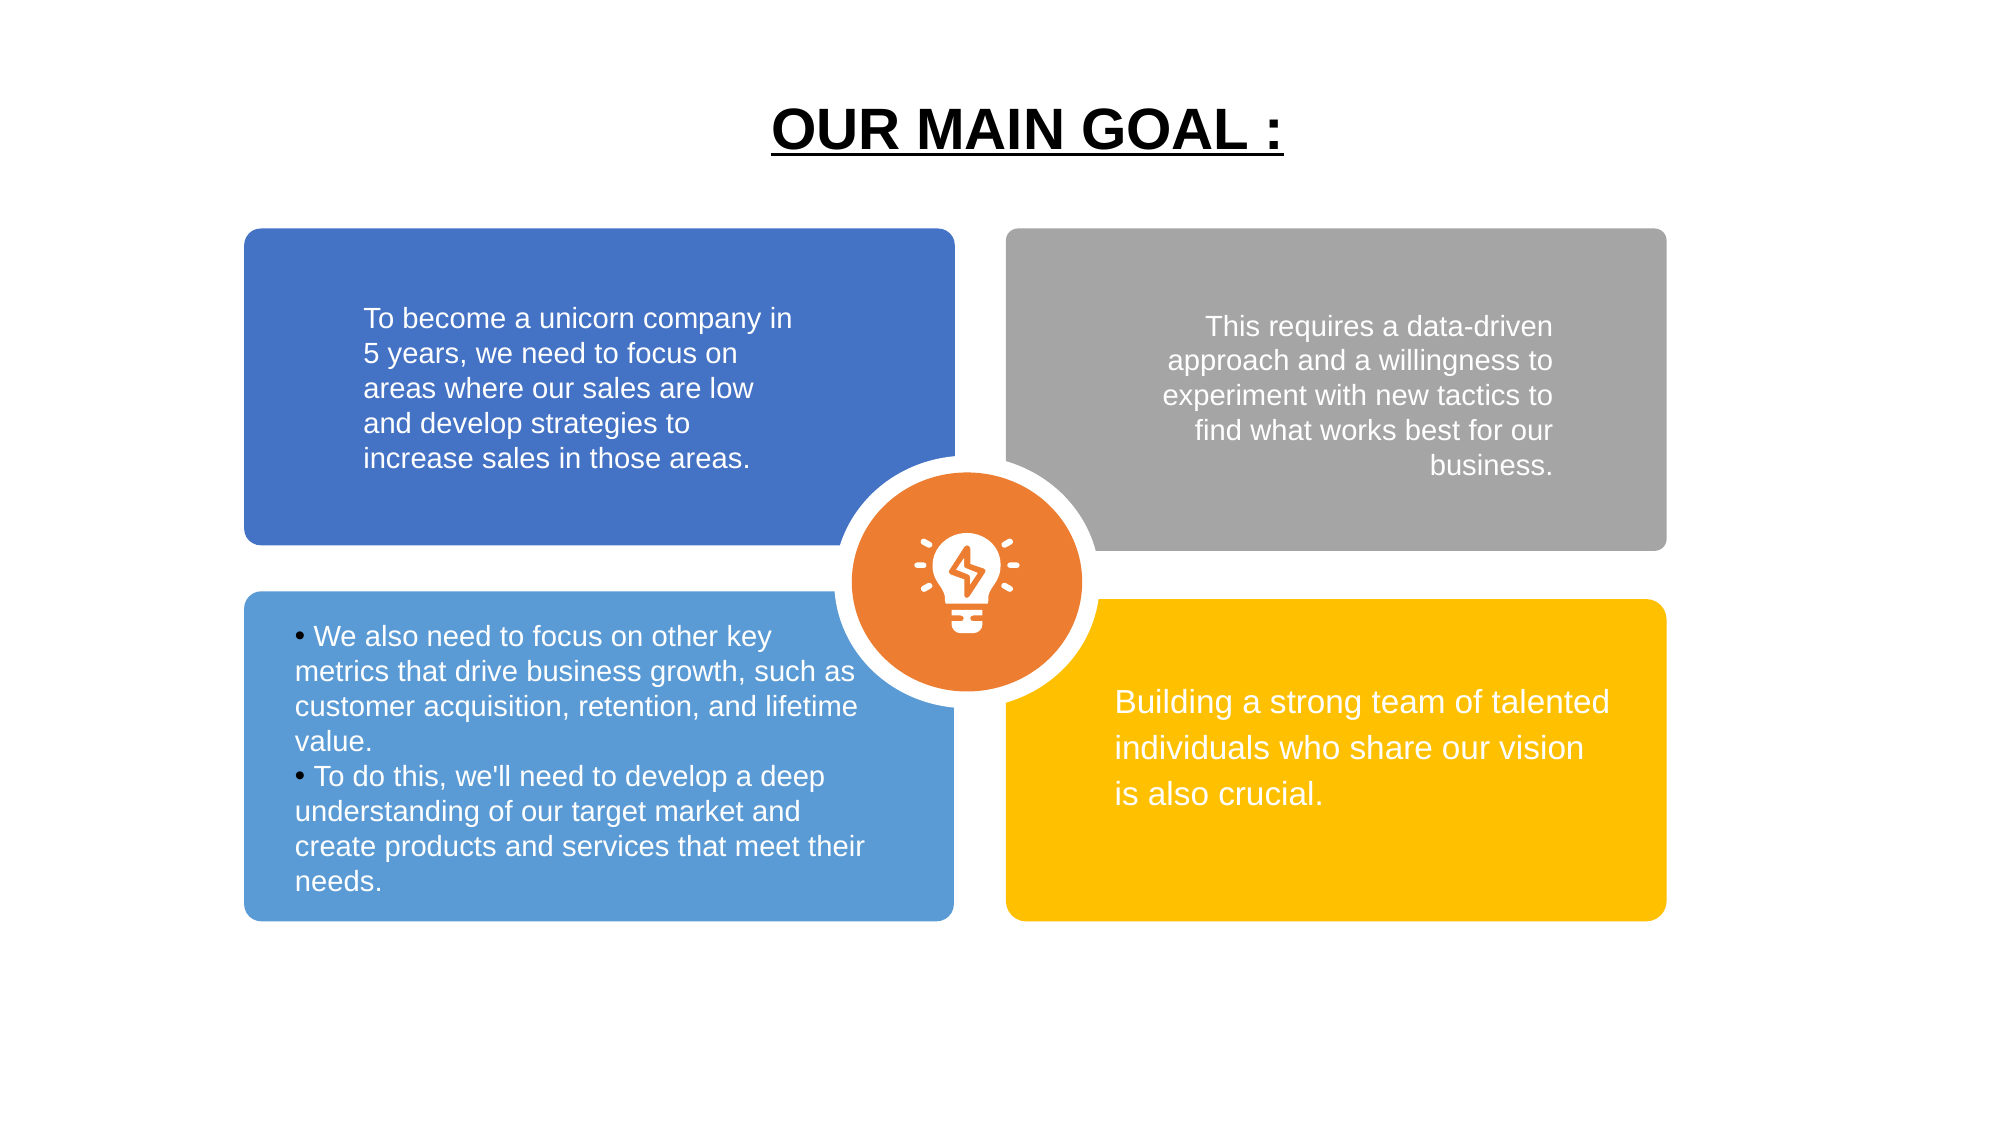

OUR MAIN GOAL :

To become a unicorn company in 5 years, we need to focus on areas where our sales are low and develop strategies to increase sales in those areas.
This requires a data-driven approach and a willingness to experiment with new tactics to find what works best for our business.

 We also need to focus on other key metrics that drive business growth, such as customer acquisition, retention, and lifetime value.
 To do this, we'll need to develop a deep understanding of our target market and create products and services that meet their needs.
Building a strong team of talented individuals who share our vision is also crucial.